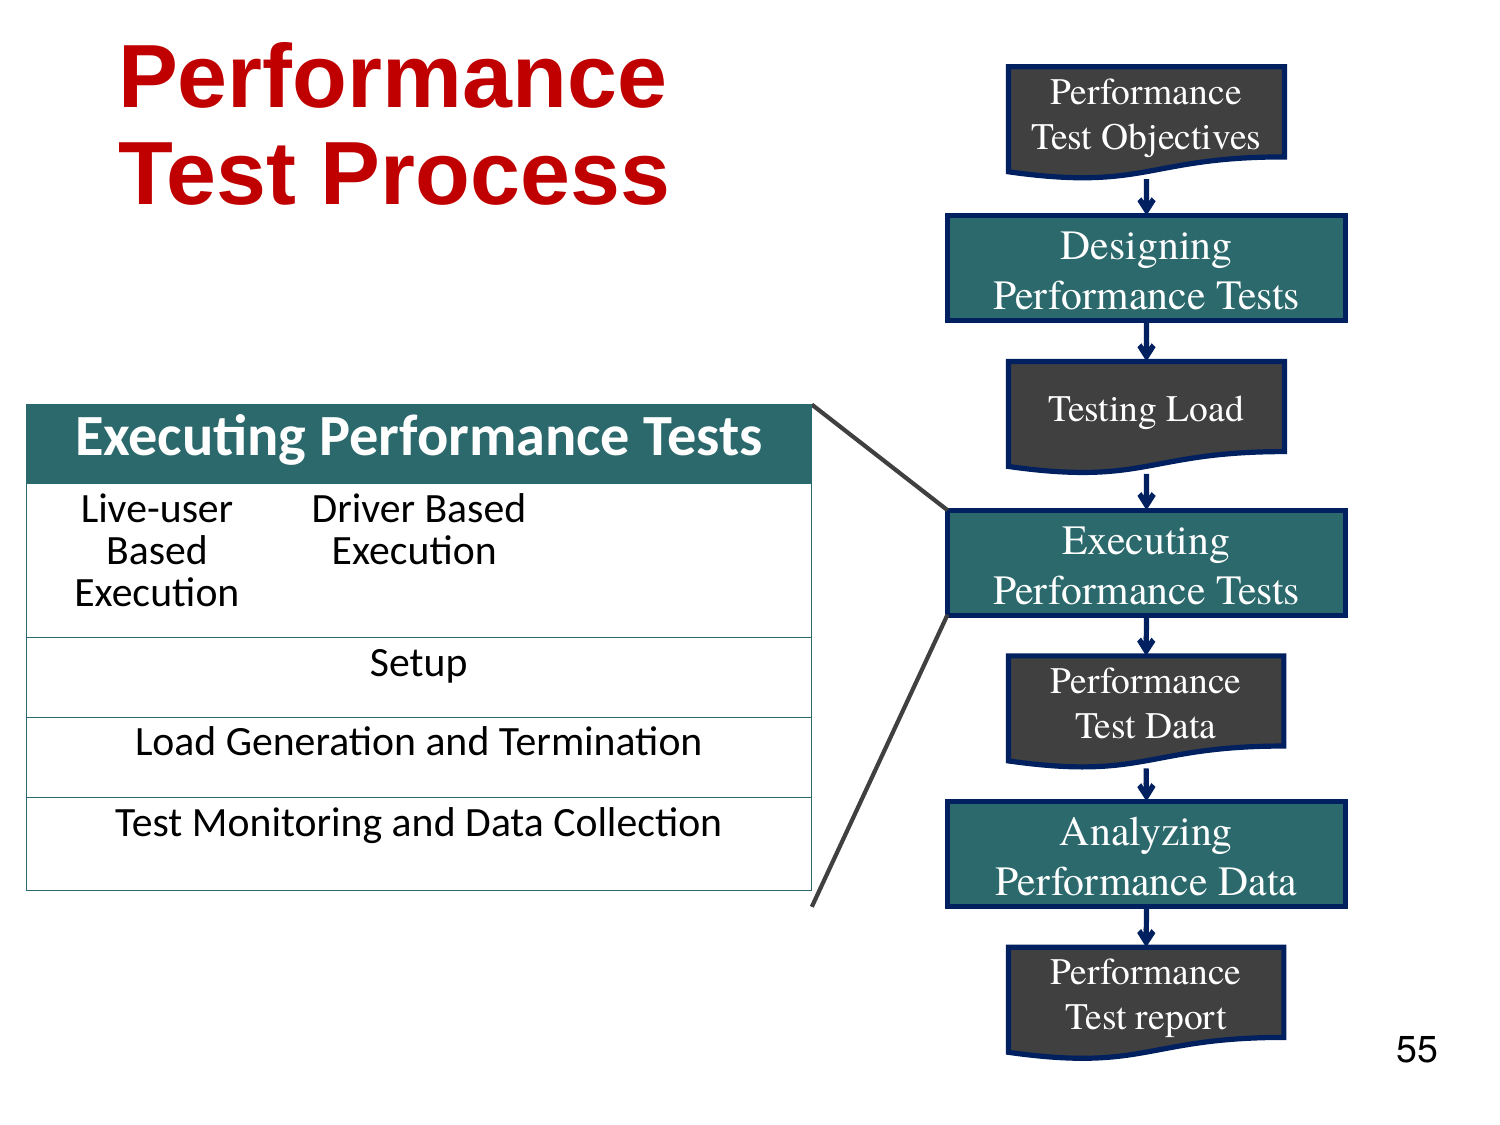

# Performance Test Process
Performance Test Objectives
Designing Performance Tests
Testing Load
| Executing Performance Tests |  |  |
| --- | --- | --- |
| Live-user Based Execution | Driver Based Execution |  |
| Setup |  |  |
| Load Generation and Termination |  |  |
| Test Monitoring and Data Collection |  |  |
Executing Performance Tests
Performance Test Data
Analyzing Performance Data
Performance Test report
55